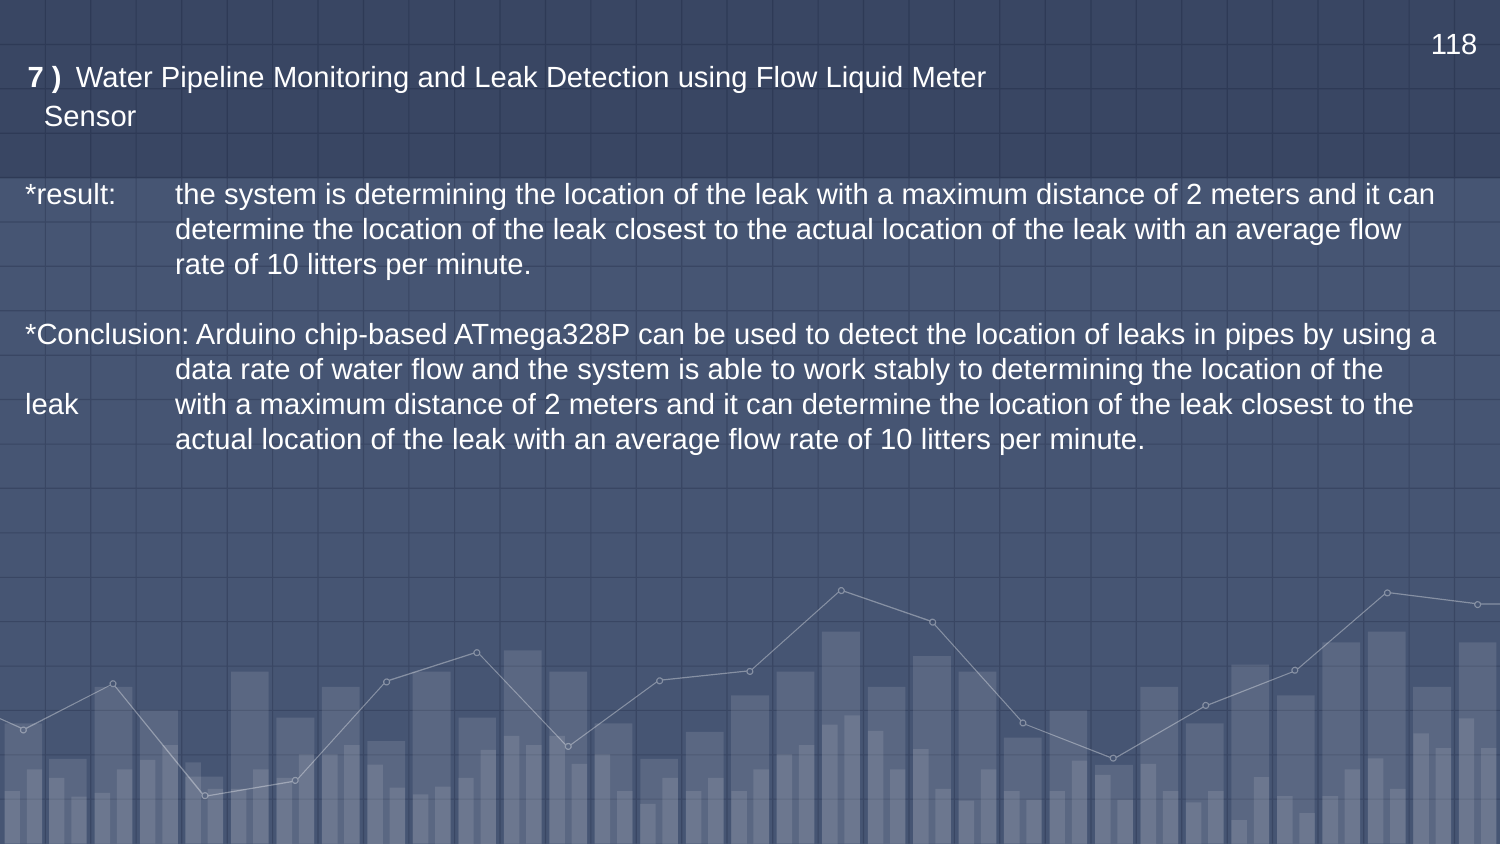

118
7 ) Water Pipeline Monitoring and Leak Detection using Flow Liquid Meter  	                                             Sensor
*result: 	the system is determining the location of the leak with a maximum distance of 2 meters and it can 	determine the location of the leak closest to the actual location of the leak with an average flow 	rate of 10 litters per minute.

*Conclusion: Arduino chip-based ATmega328P can be used to detect the location of leaks in pipes by using a 	data rate of water flow and the system is able to work stably to determining the location of the leak 	with a maximum distance of 2 meters and it can determine the location of the leak closest to the 	actual location of the leak with an average flow rate of 10 litters per minute.